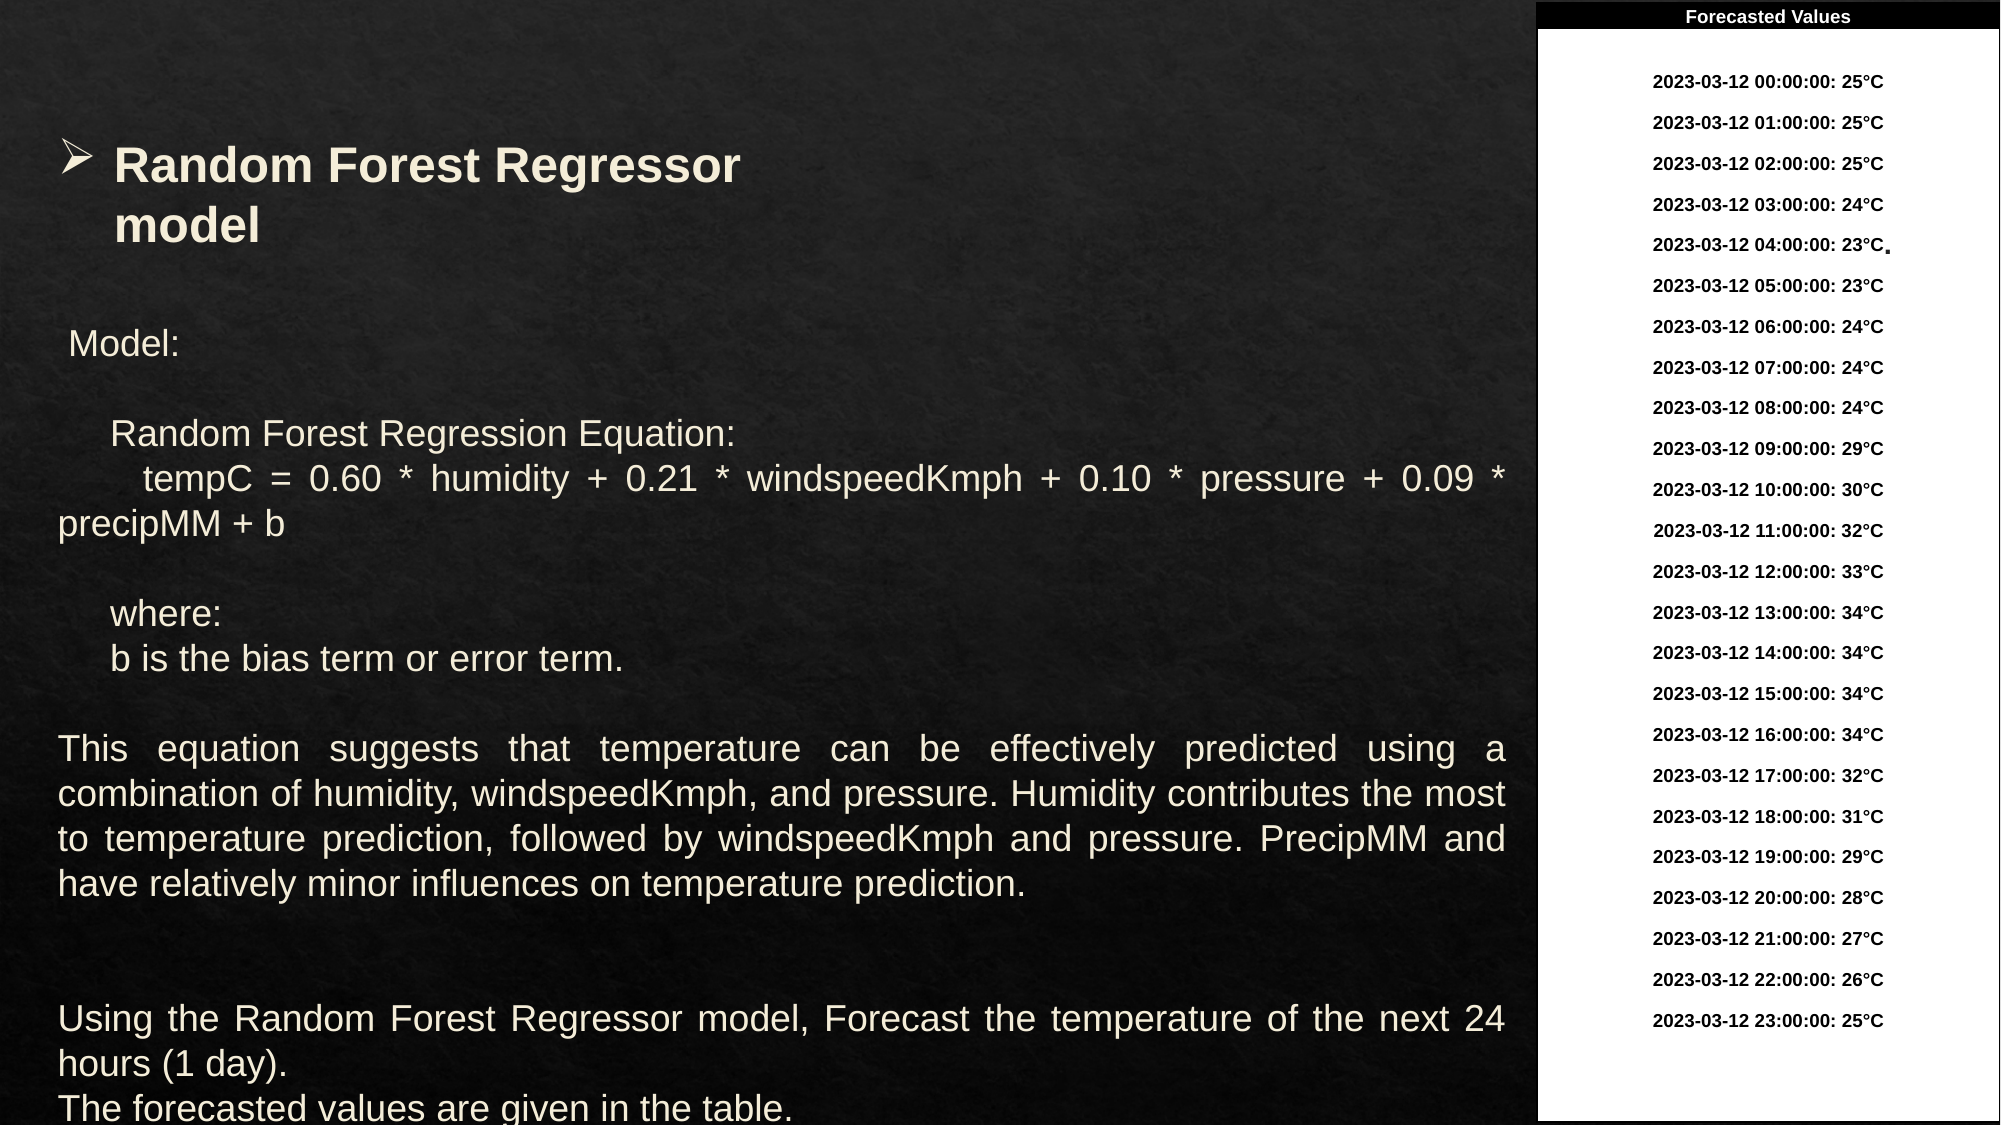

| Forecasted Values |
| --- |
| 2023-03-12 00:00:00: 25°C 2023-03-12 01:00:00: 25°C 2023-03-12 02:00:00: 25°C 2023-03-12 03:00:00: 24°C 2023-03-12 04:00:00: 23°C 2023-03-12 05:00:00: 23°C 2023-03-12 06:00:00: 24°C 2023-03-12 07:00:00: 24°C 2023-03-12 08:00:00: 24°C 2023-03-12 09:00:00: 29°C 2023-03-12 10:00:00: 30°C 2023-03-12 11:00:00: 32°C 2023-03-12 12:00:00: 33°C 2023-03-12 13:00:00: 34°C 2023-03-12 14:00:00: 34°C 2023-03-12 15:00:00: 34°C 2023-03-12 16:00:00: 34°C 2023-03-12 17:00:00: 32°C 2023-03-12 18:00:00: 31°C 2023-03-12 19:00:00: 29°C 2023-03-12 20:00:00: 28°C 2023-03-12 21:00:00: 27°C 2023-03-12 22:00:00: 26°C 2023-03-12 23:00:00: 25°C |
Random Forest Regressor model
.
 Model:

     Random Forest Regression Equation:
     tempC = 0.60 * humidity + 0.21 * windspeedKmph + 0.10 * pressure + 0.09 * precipMM + b

     where:
     b is the bias term or error term.

This equation suggests that temperature can be effectively predicted using a combination of humidity, windspeedKmph, and pressure. Humidity contributes the most to temperature prediction, followed by windspeedKmph and pressure. PrecipMM and have relatively minor influences on temperature prediction.

Using the Random Forest Regressor model, Forecast the temperature of the next 24 hours (1 day).
The forecasted values are given in the table.